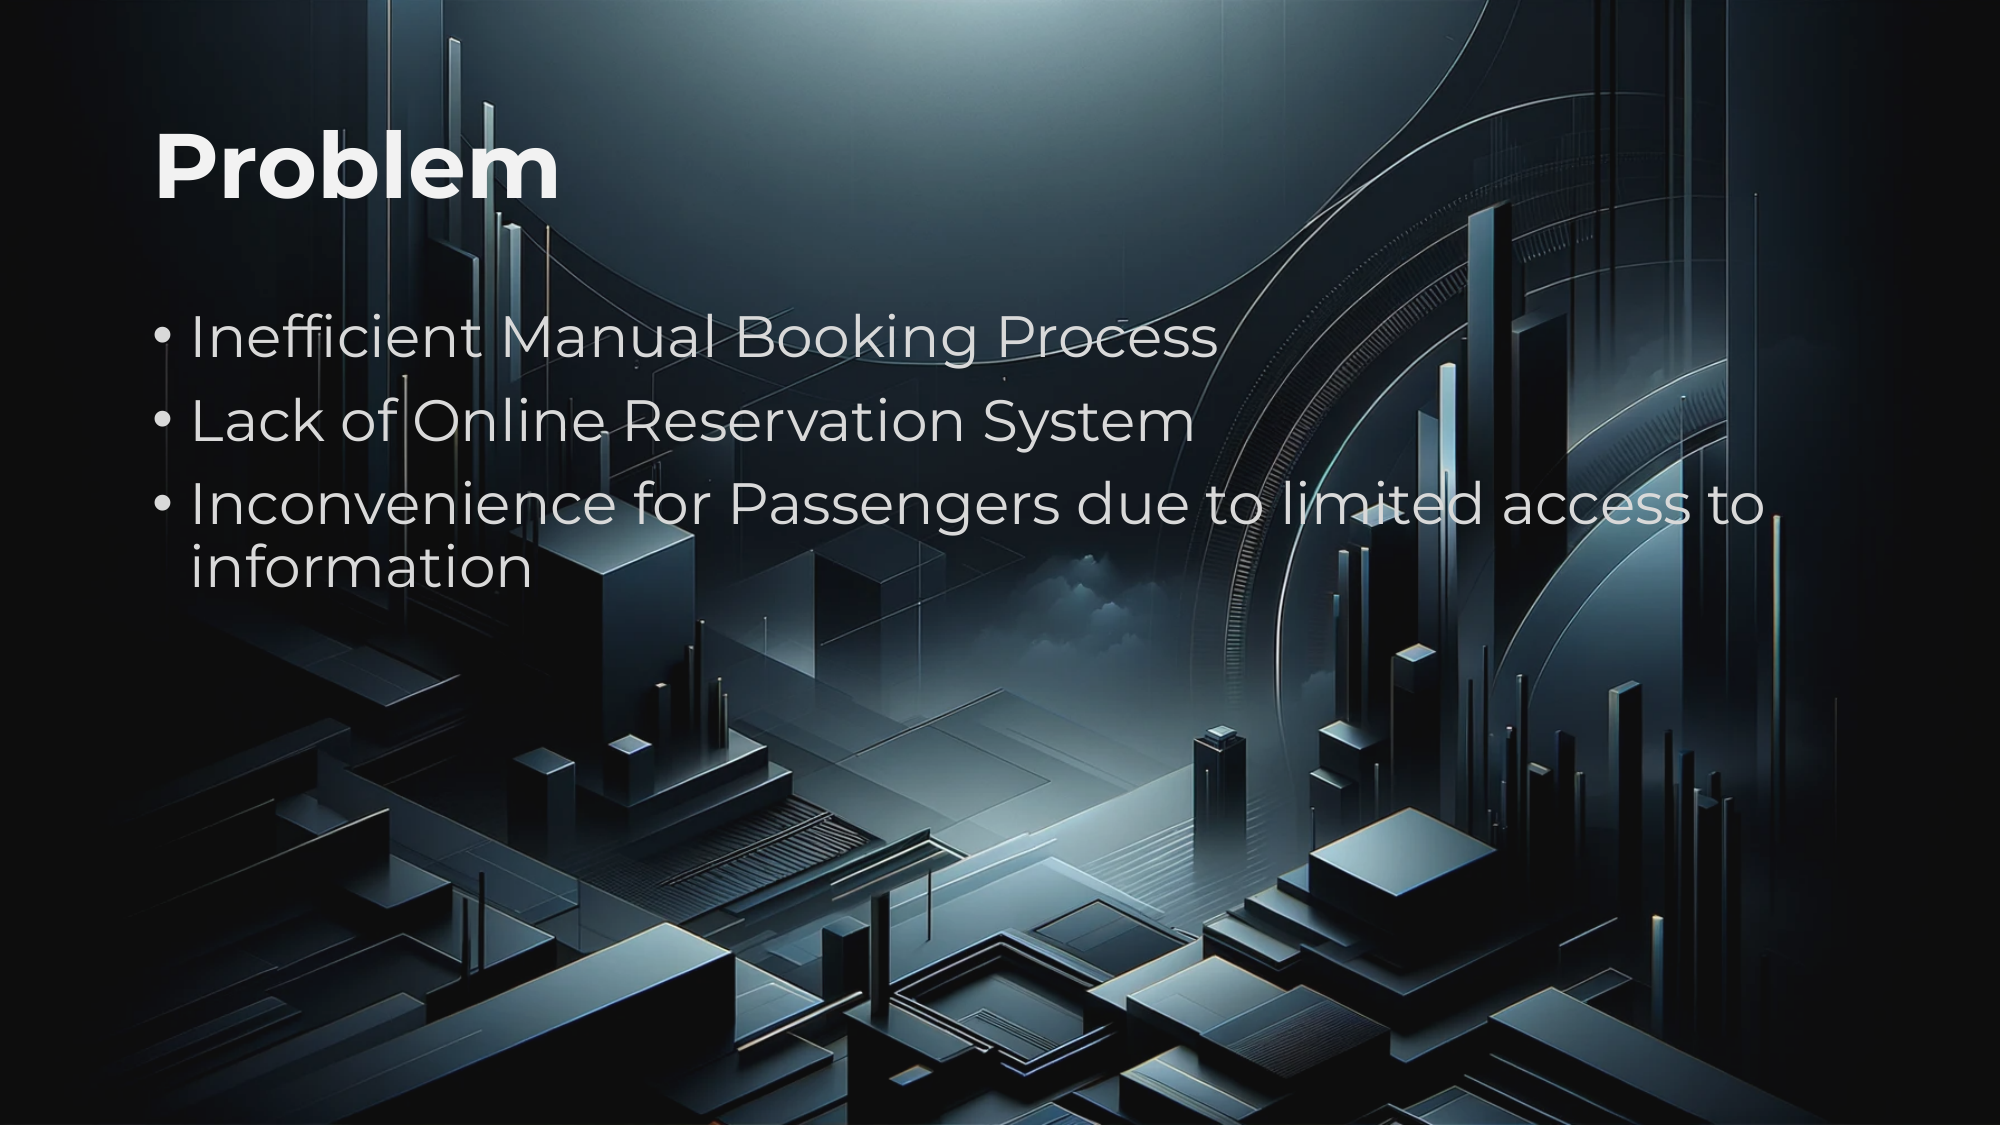

# Problem
Inefficient Manual Booking Process
Lack of Online Reservation System
Inconvenience for Passengers due to limited access to information